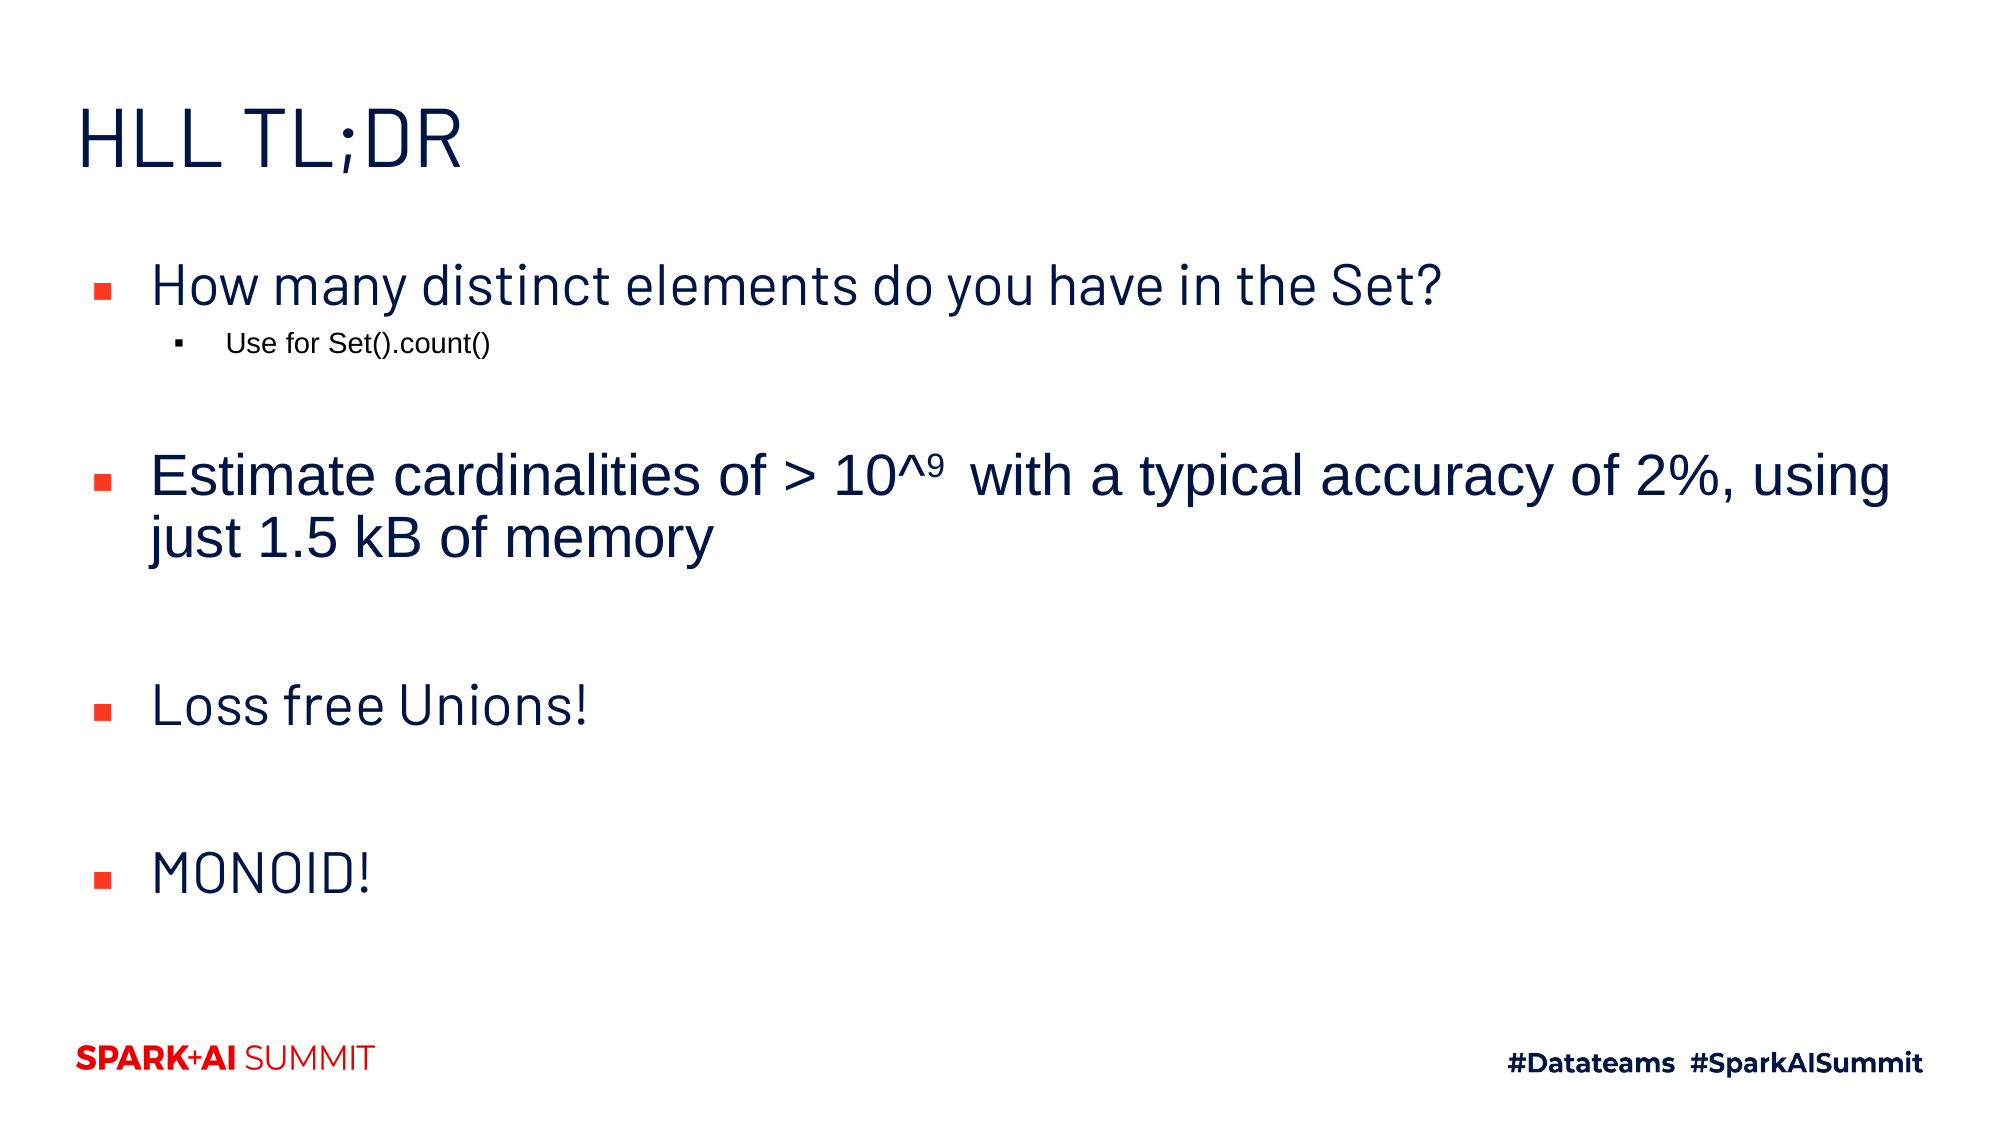

# HLL TL;DR
How many distinct elements do you have in the Set?
Use for Set().count()

Estimate cardinalities of > 10^9  with a typical accuracy of 2%, using just 1.5 kB of memory

Loss free Unions!

MONOID!